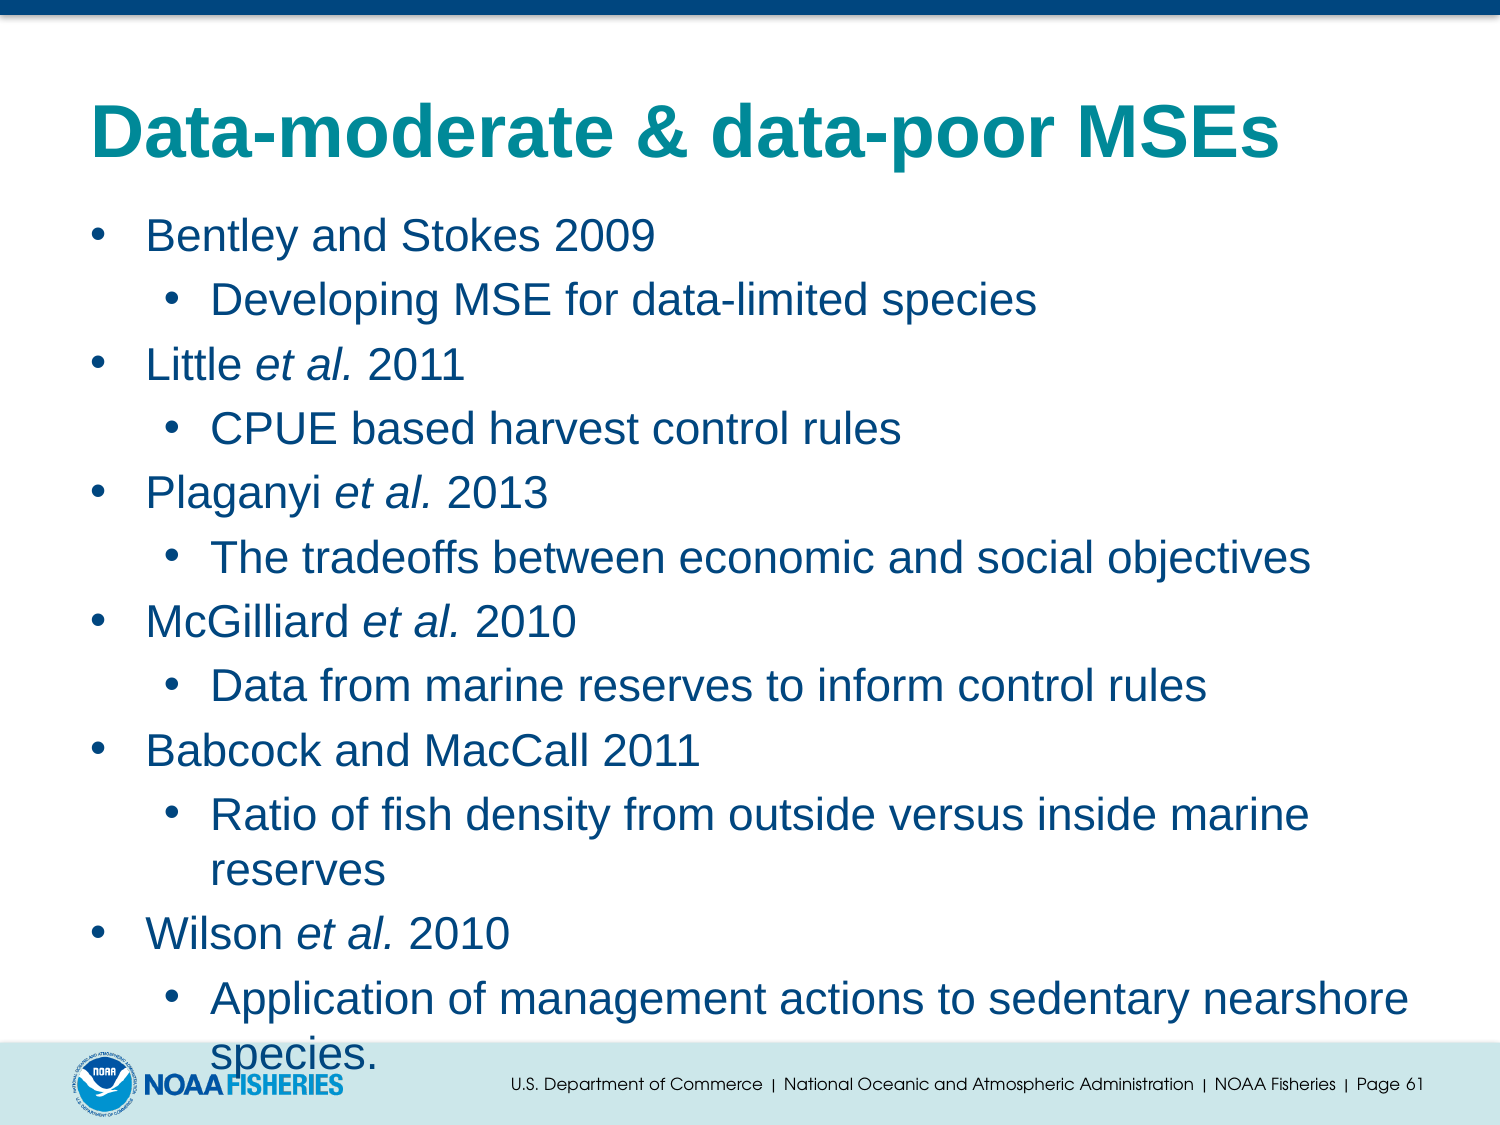

# Data-moderate & data-poor MSEs
Bentley and Stokes 2009
Developing MSE for data-limited species
Little et al. 2011
CPUE based harvest control rules
Plaganyi et al. 2013
The tradeoffs between economic and social objectives
McGilliard et al. 2010
Data from marine reserves to inform control rules
Babcock and MacCall 2011
Ratio of fish density from outside versus inside marine reserves
Wilson et al. 2010
Application of management actions to sedentary nearshore species.
U.S. Department of Commerce | National Oceanic and Atmospheric Administration | NOAA Fisheries | Page 61